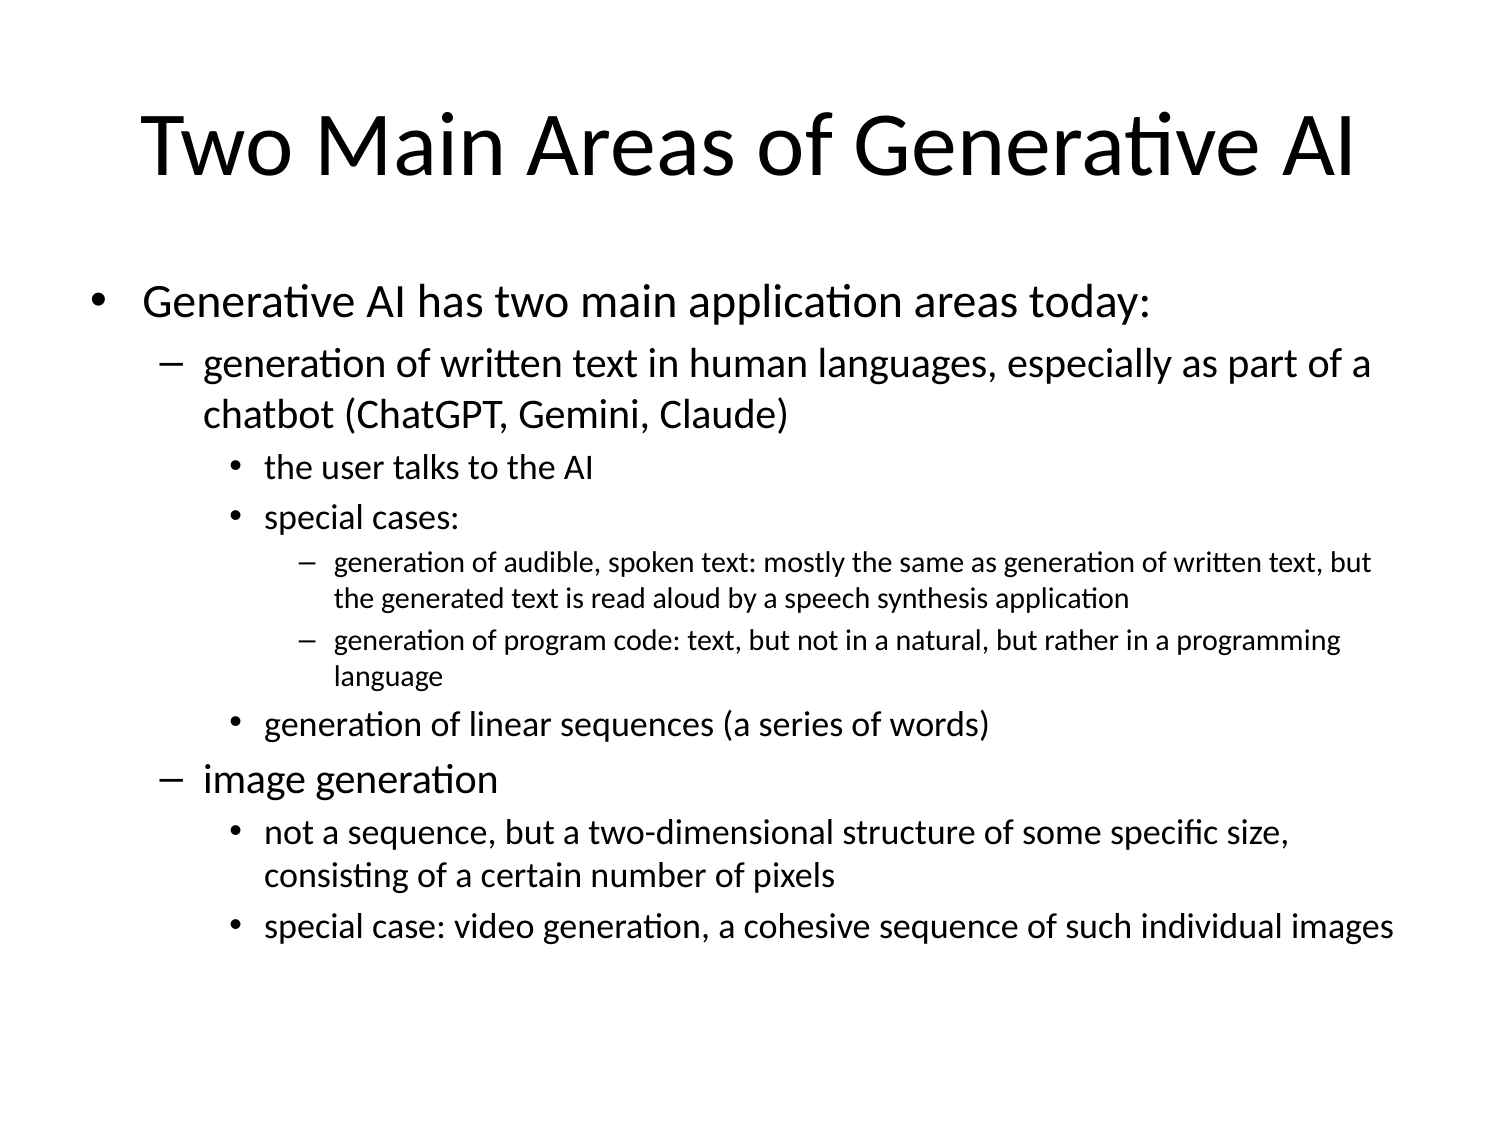

# Two Main Areas of Generative AI
Generative AI has two main application areas today:
generation of written text in human languages, especially as part of a chatbot (ChatGPT, Gemini, Claude)
the user talks to the AI
special cases:
generation of audible, spoken text: mostly the same as generation of written text, but the generated text is read aloud by a speech synthesis application
generation of program code: text, but not in a natural, but rather in a programming language
generation of linear sequences (a series of words)
image generation
not a sequence, but a two-dimensional structure of some specific size, consisting of a certain number of pixels
special case: video generation, a cohesive sequence of such individual images